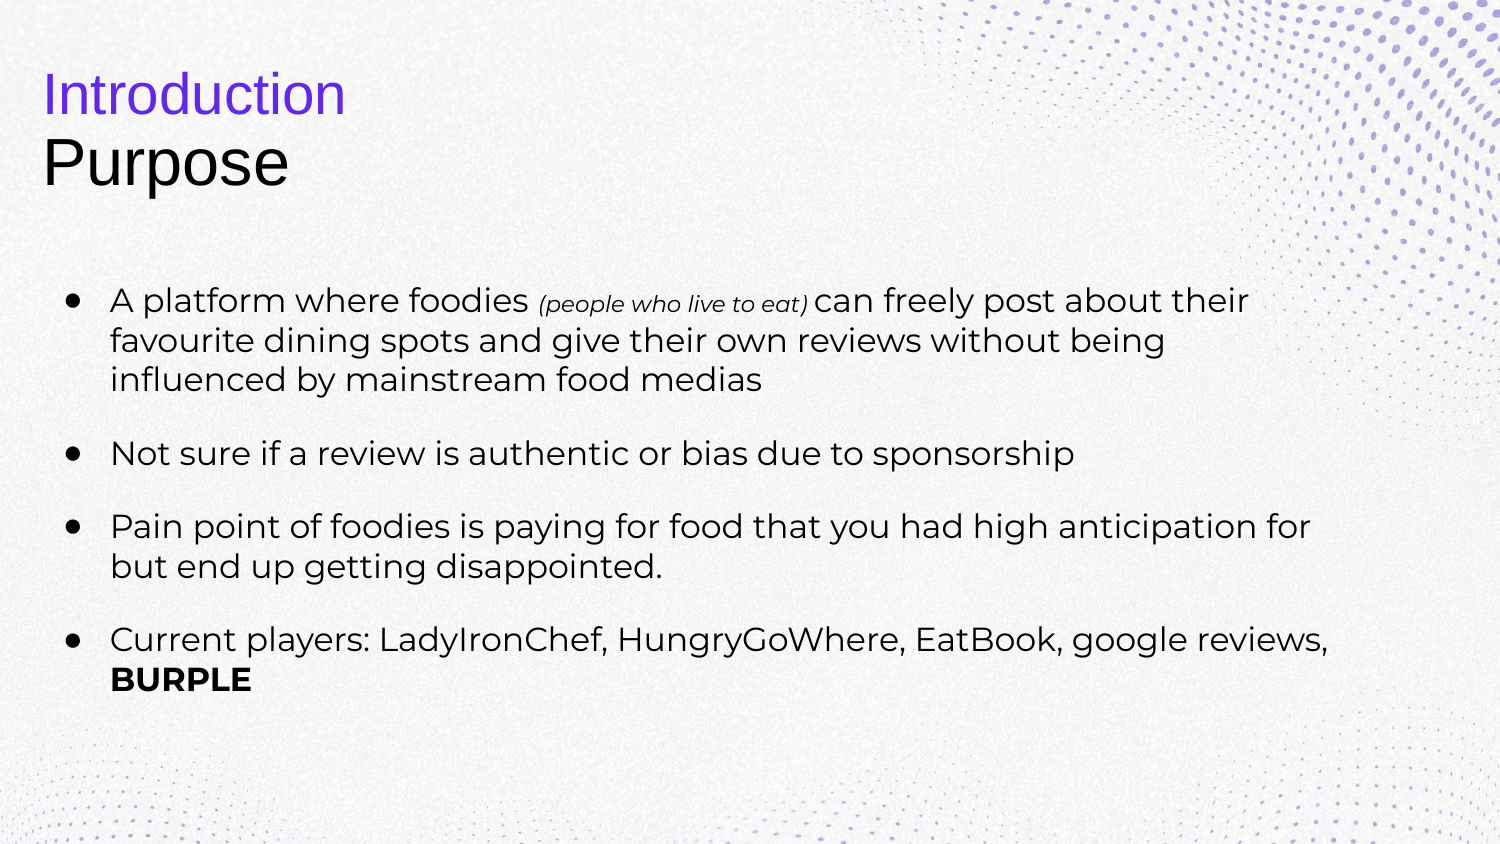

Introduction
# Purpose
A platform where foodies (people who live to eat) can freely post about their favourite dining spots and give their own reviews without being influenced by mainstream food medias
Not sure if a review is authentic or bias due to sponsorship
Pain point of foodies is paying for food that you had high anticipation for but end up getting disappointed.
Current players: LadyIronChef, HungryGoWhere, EatBook, google reviews, BURPLE